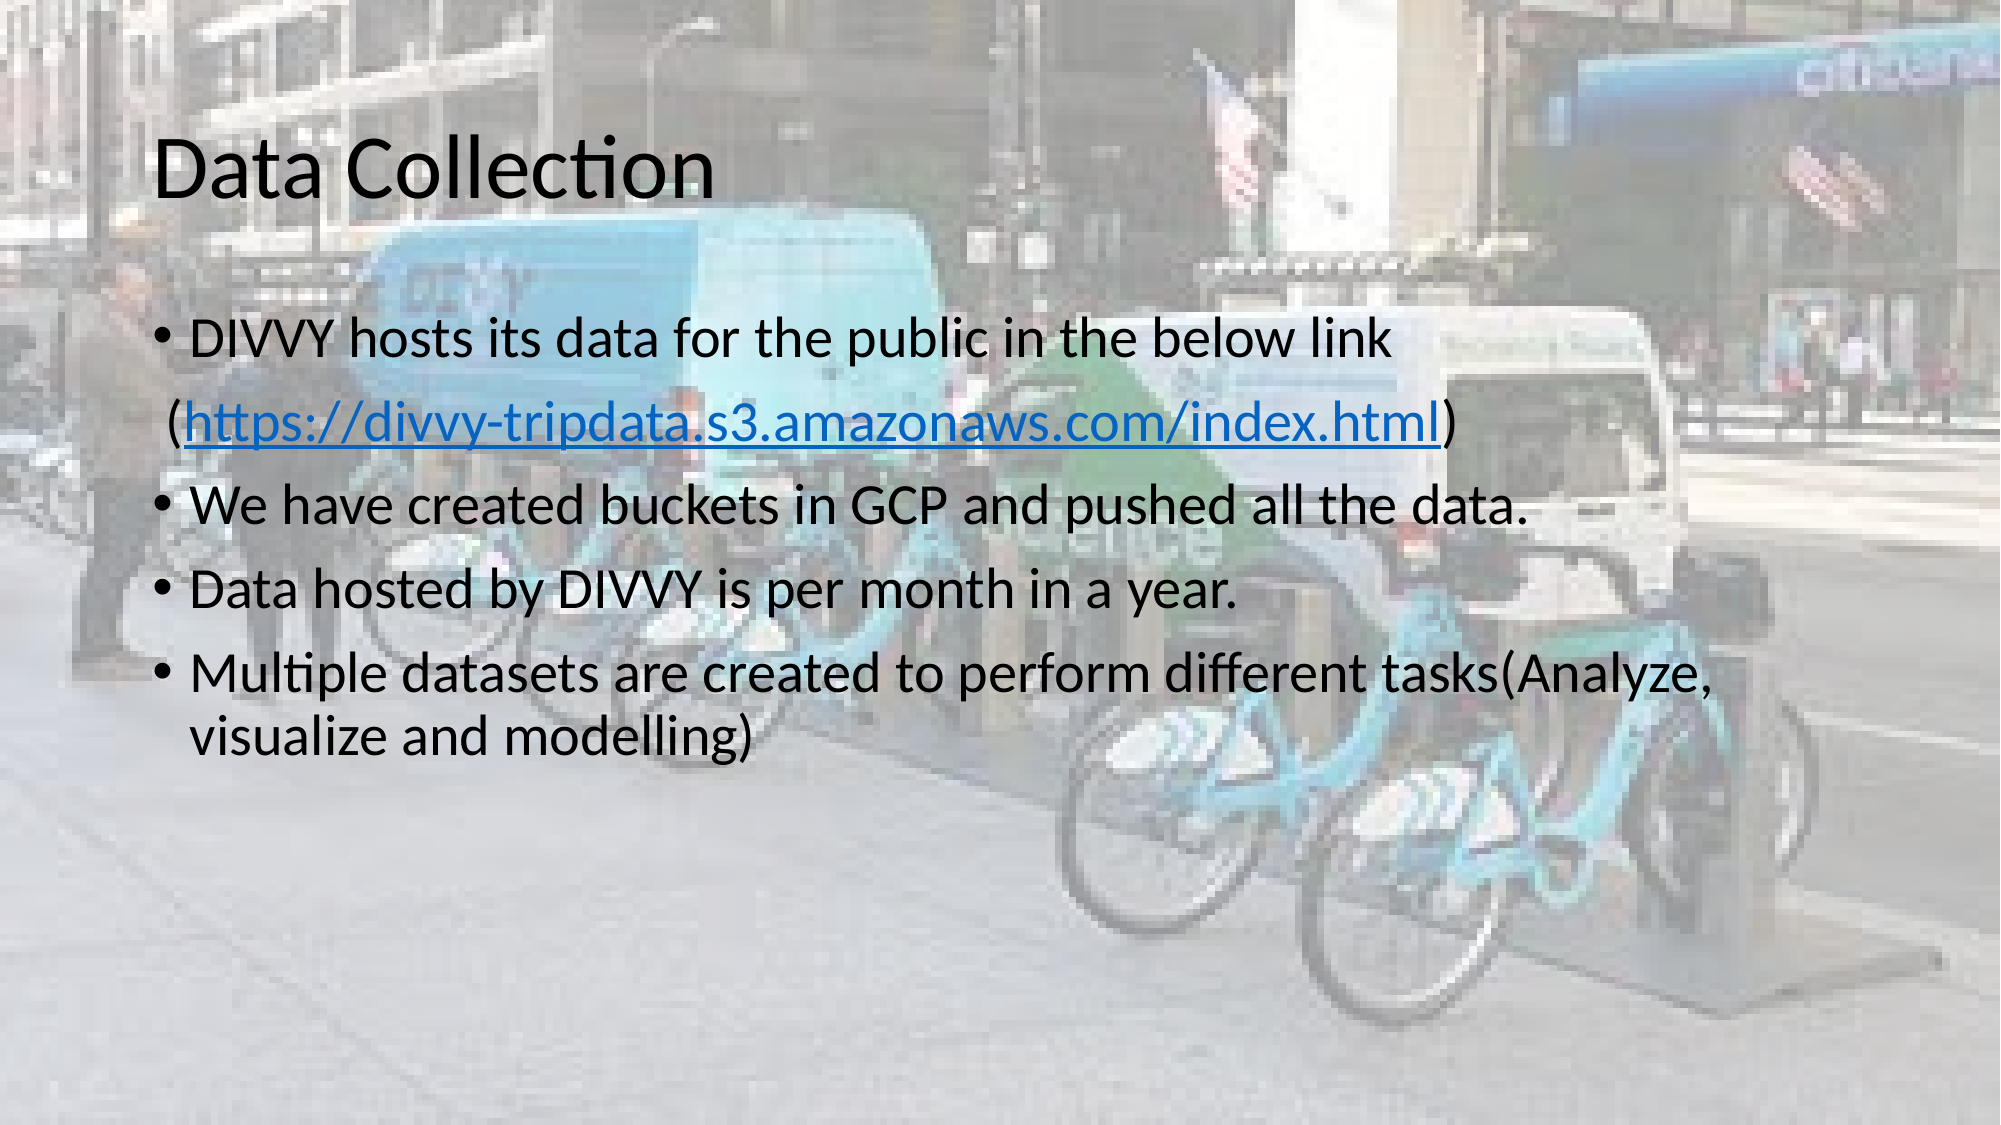

# Data Collection
DIVVY hosts its data for the public in the below link
 (https://divvy-tripdata.s3.amazonaws.com/index.html)
We have created buckets in GCP and pushed all the data.
Data hosted by DIVVY is per month in a year.
Multiple datasets are created to perform different tasks(Analyze, visualize and modelling)